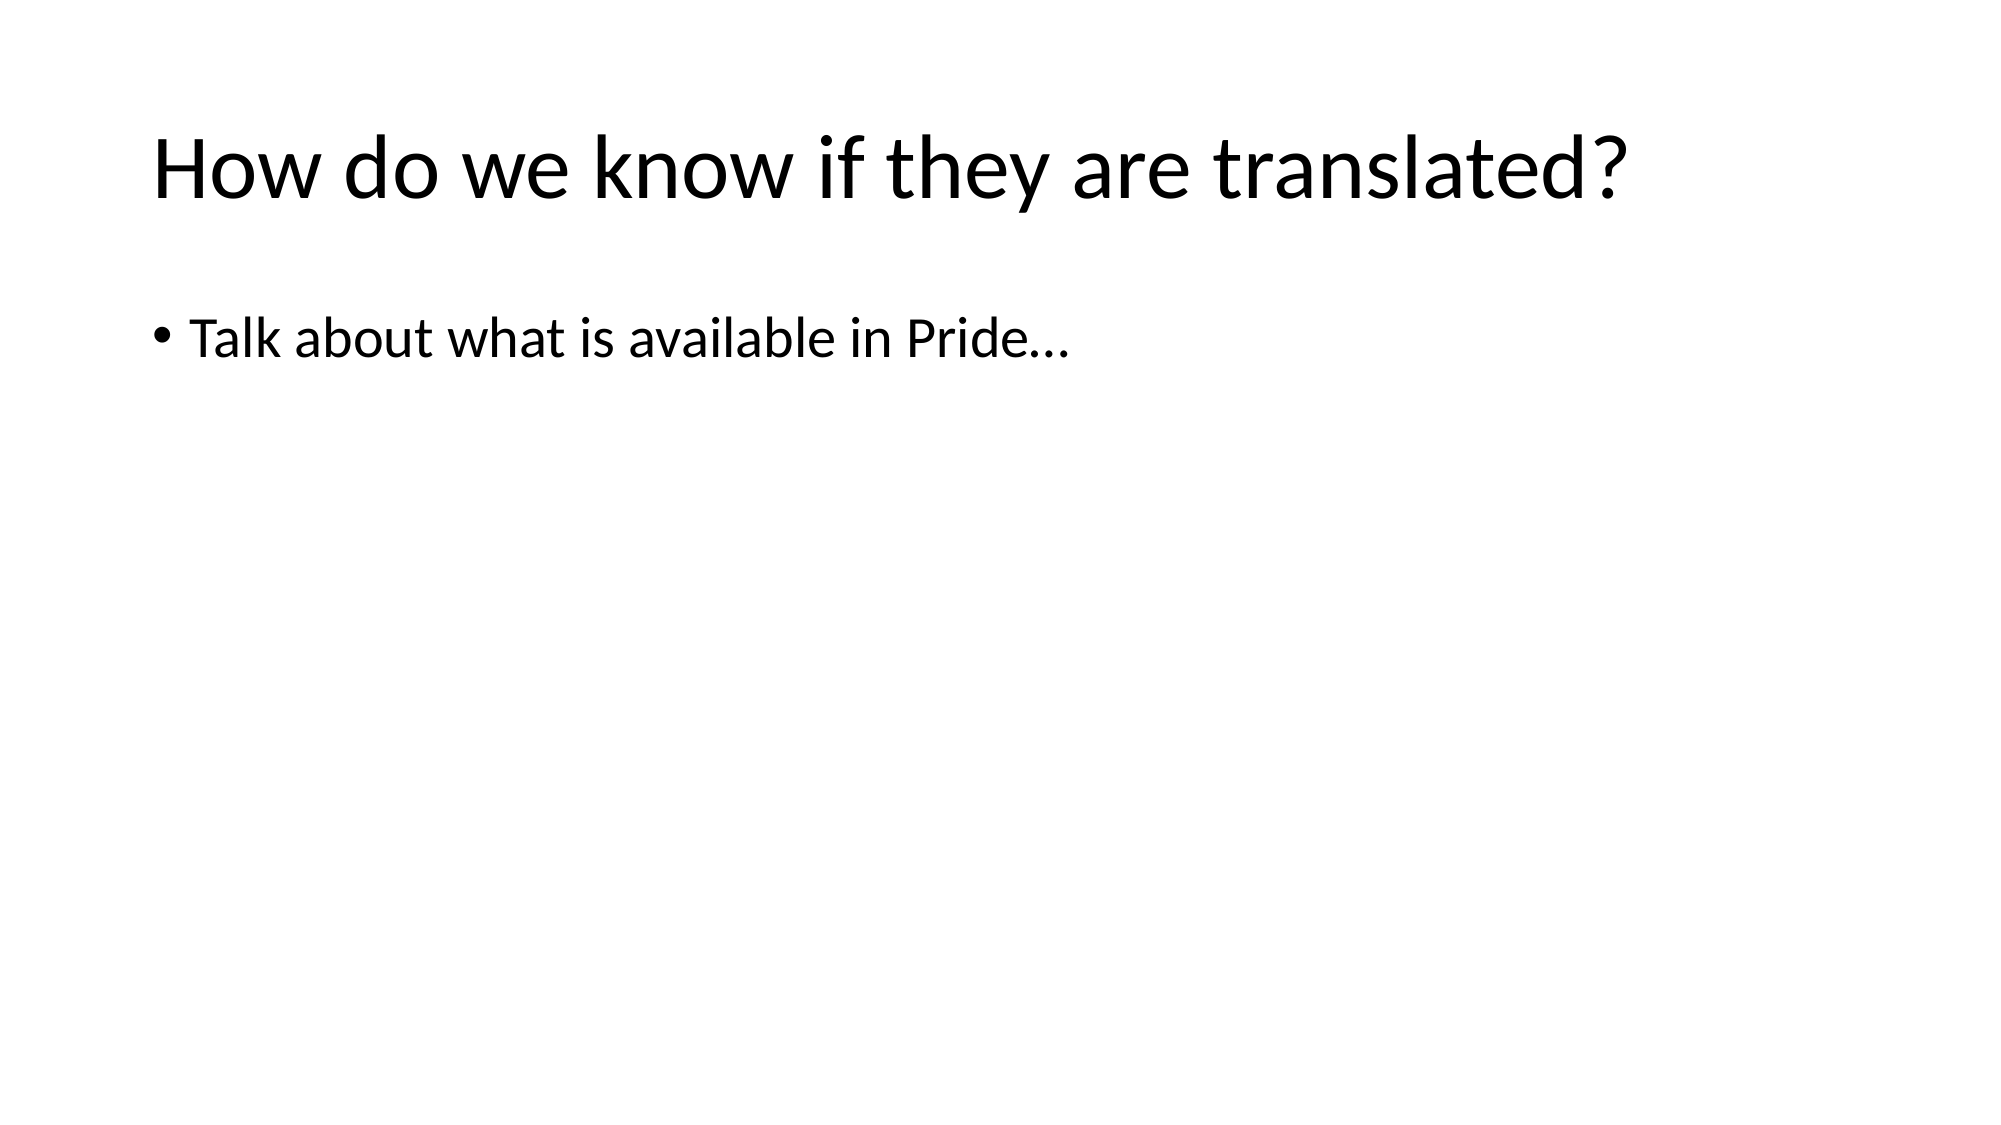

# How do we know if they are translated?
Talk about what is available in Pride…